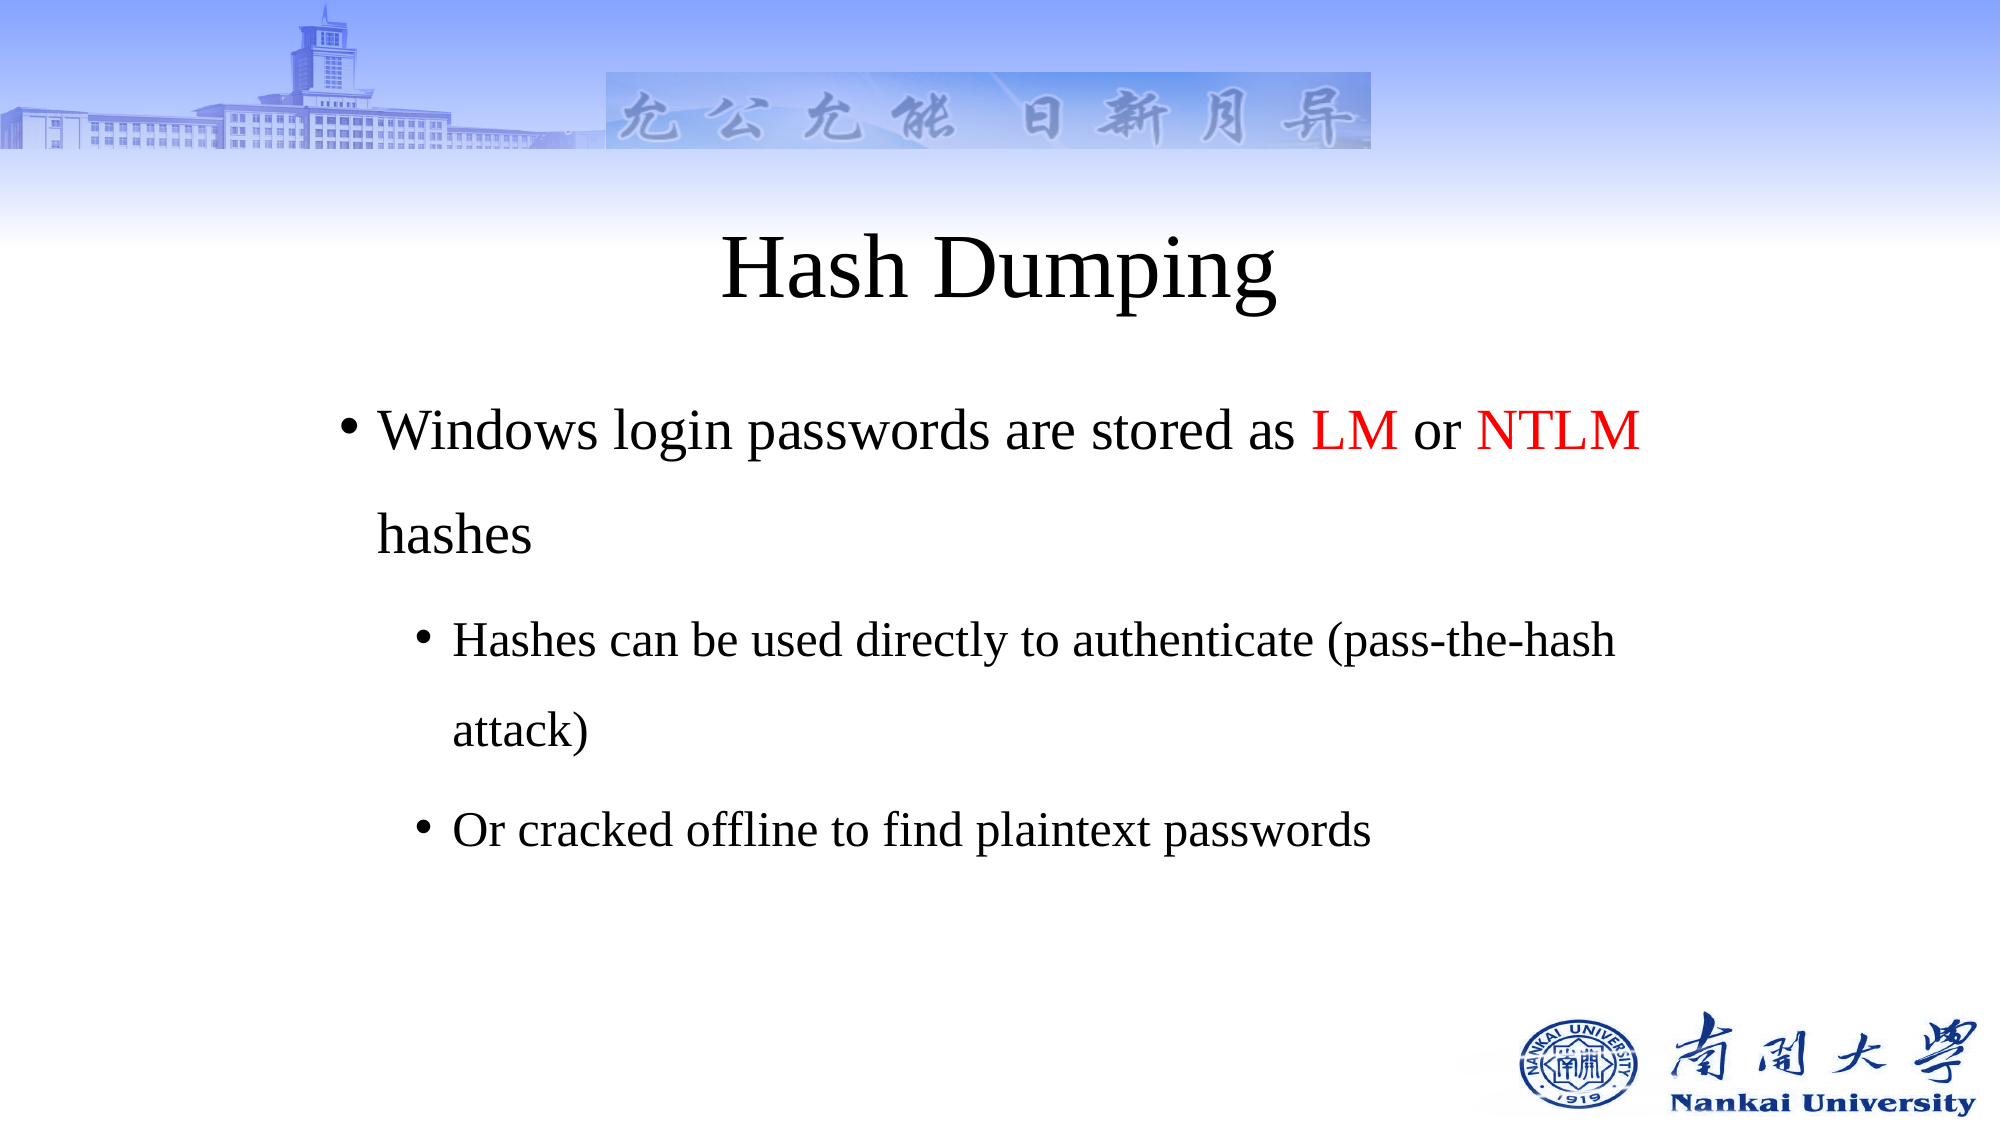

# Hash Dumping
Windows login passwords are stored as LM or NTLM hashes
Hashes can be used directly to authenticate (pass-the-hash attack)
Or cracked offline to find plaintext passwords